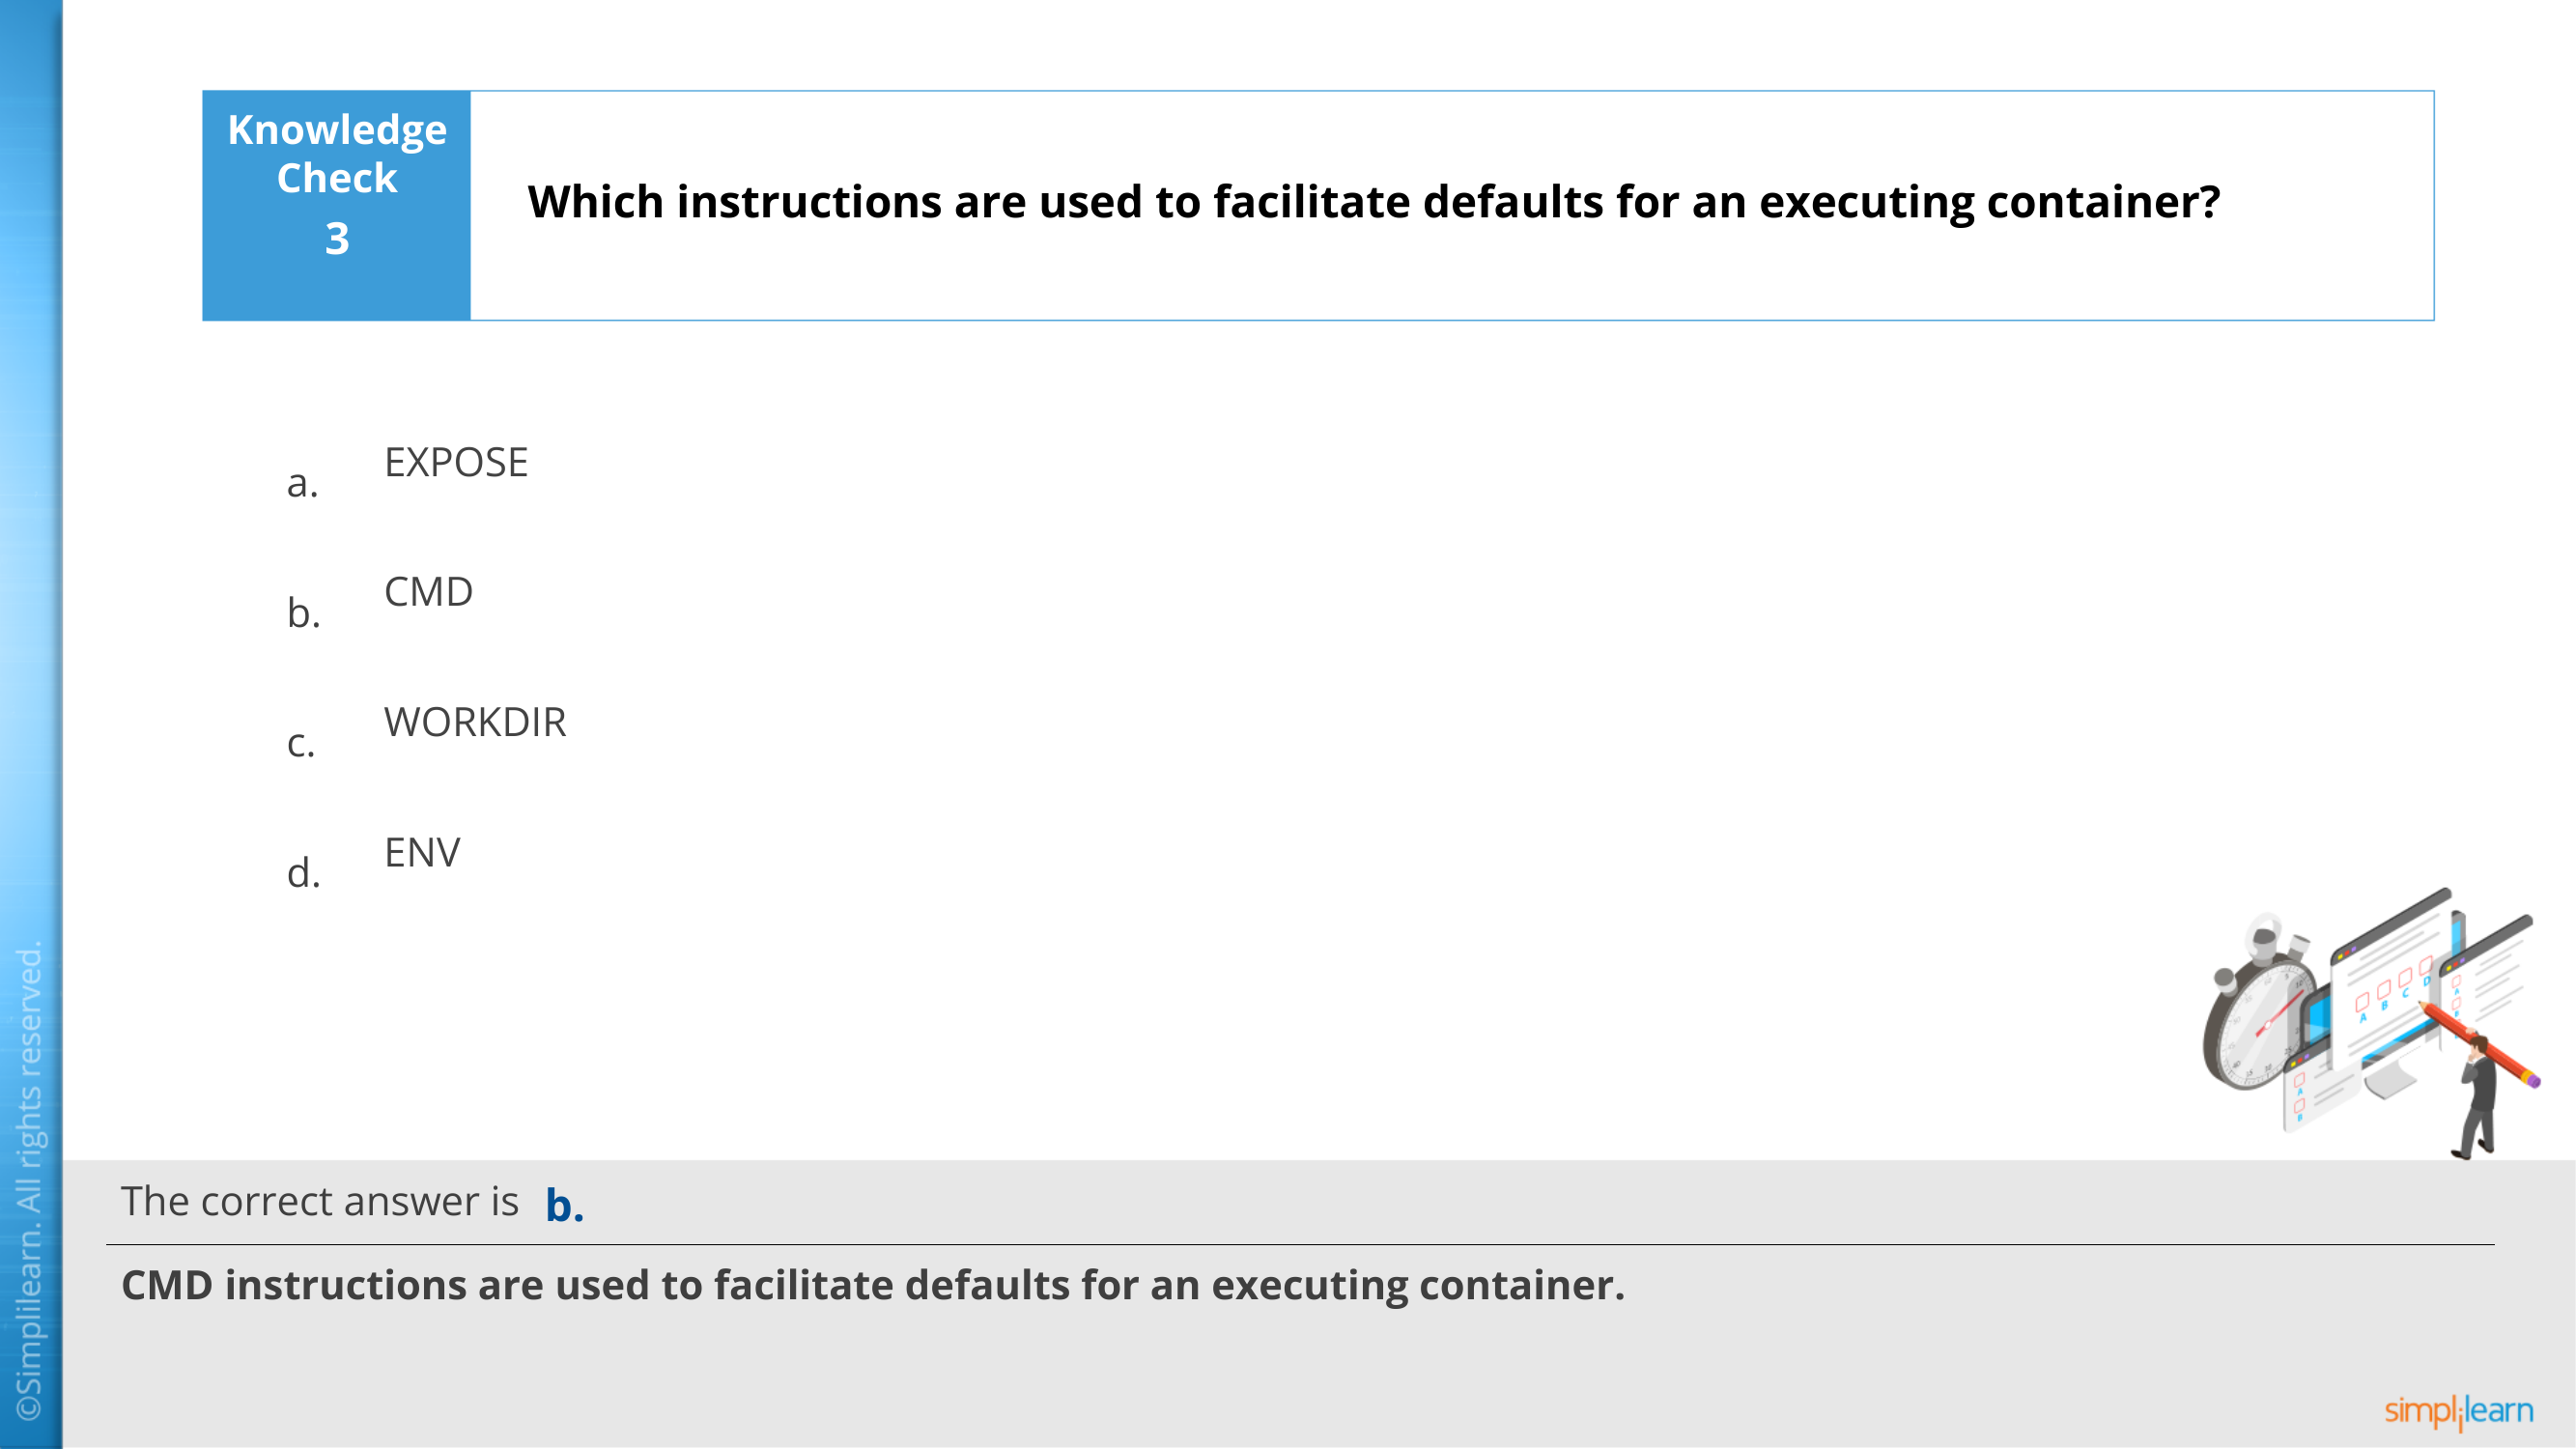

Which instructions are used to facilitate defaults for an executing container?
3
EXPOSE
CMD
WORKDIR
ENV

b.
CMD instructions are used to facilitate defaults for an executing container.